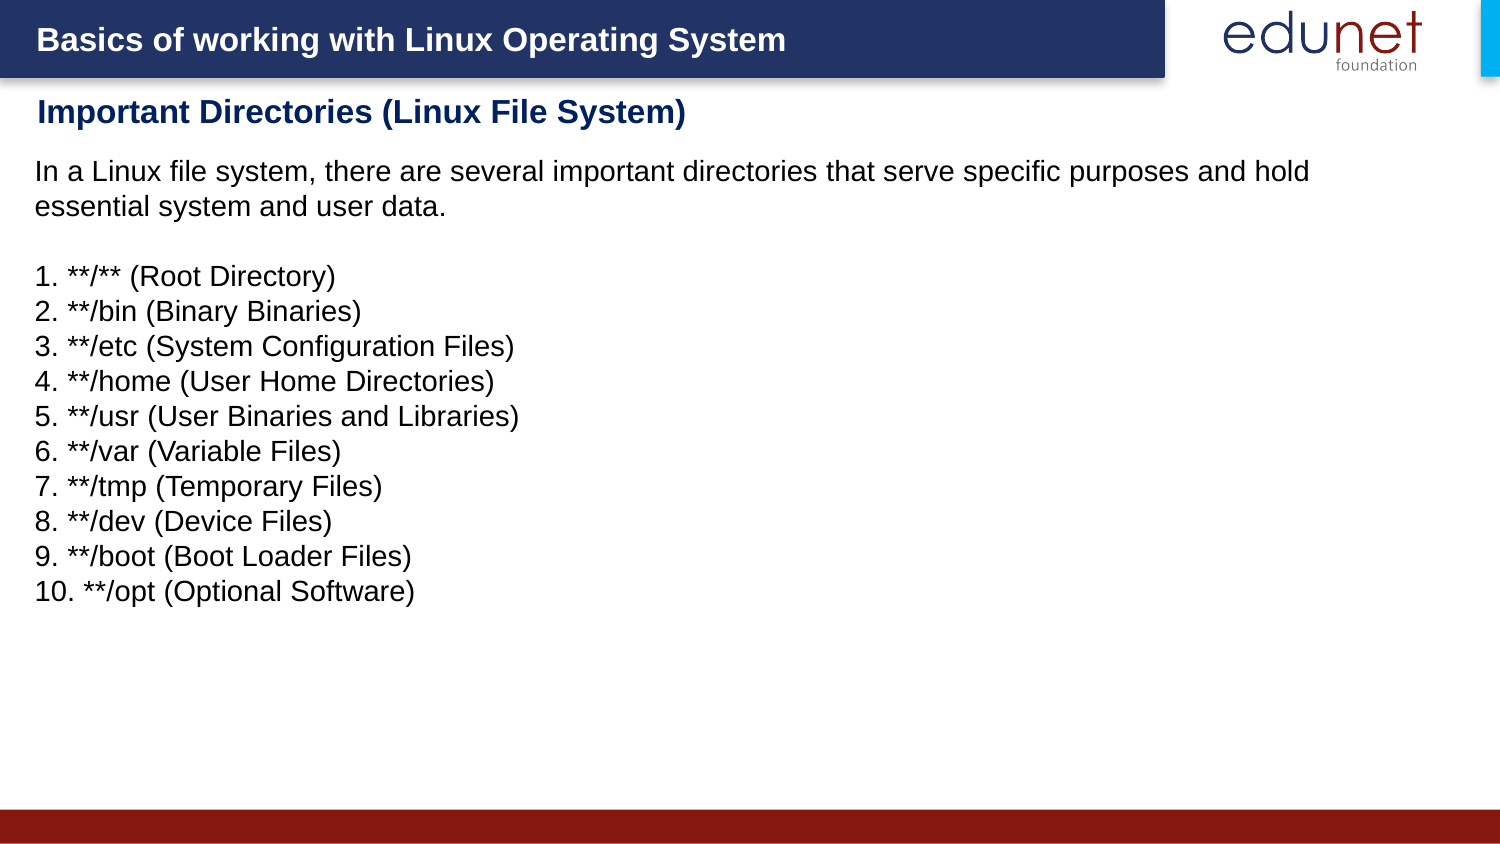

Important Directories (Linux File System)​

In a Linux file system, there are several important directories that serve specific purposes and hold essential system and user data.

1. **/** (Root Directory)
2. **/bin (Binary Binaries)
3. **/etc (System Configuration Files)
4. **/home (User Home Directories)
5. **/usr (User Binaries and Libraries)
6. **/var (Variable Files)
7. **/tmp (Temporary Files)
8. **/dev (Device Files)
9. **/boot (Boot Loader Files)
10. **/opt (Optional Software)